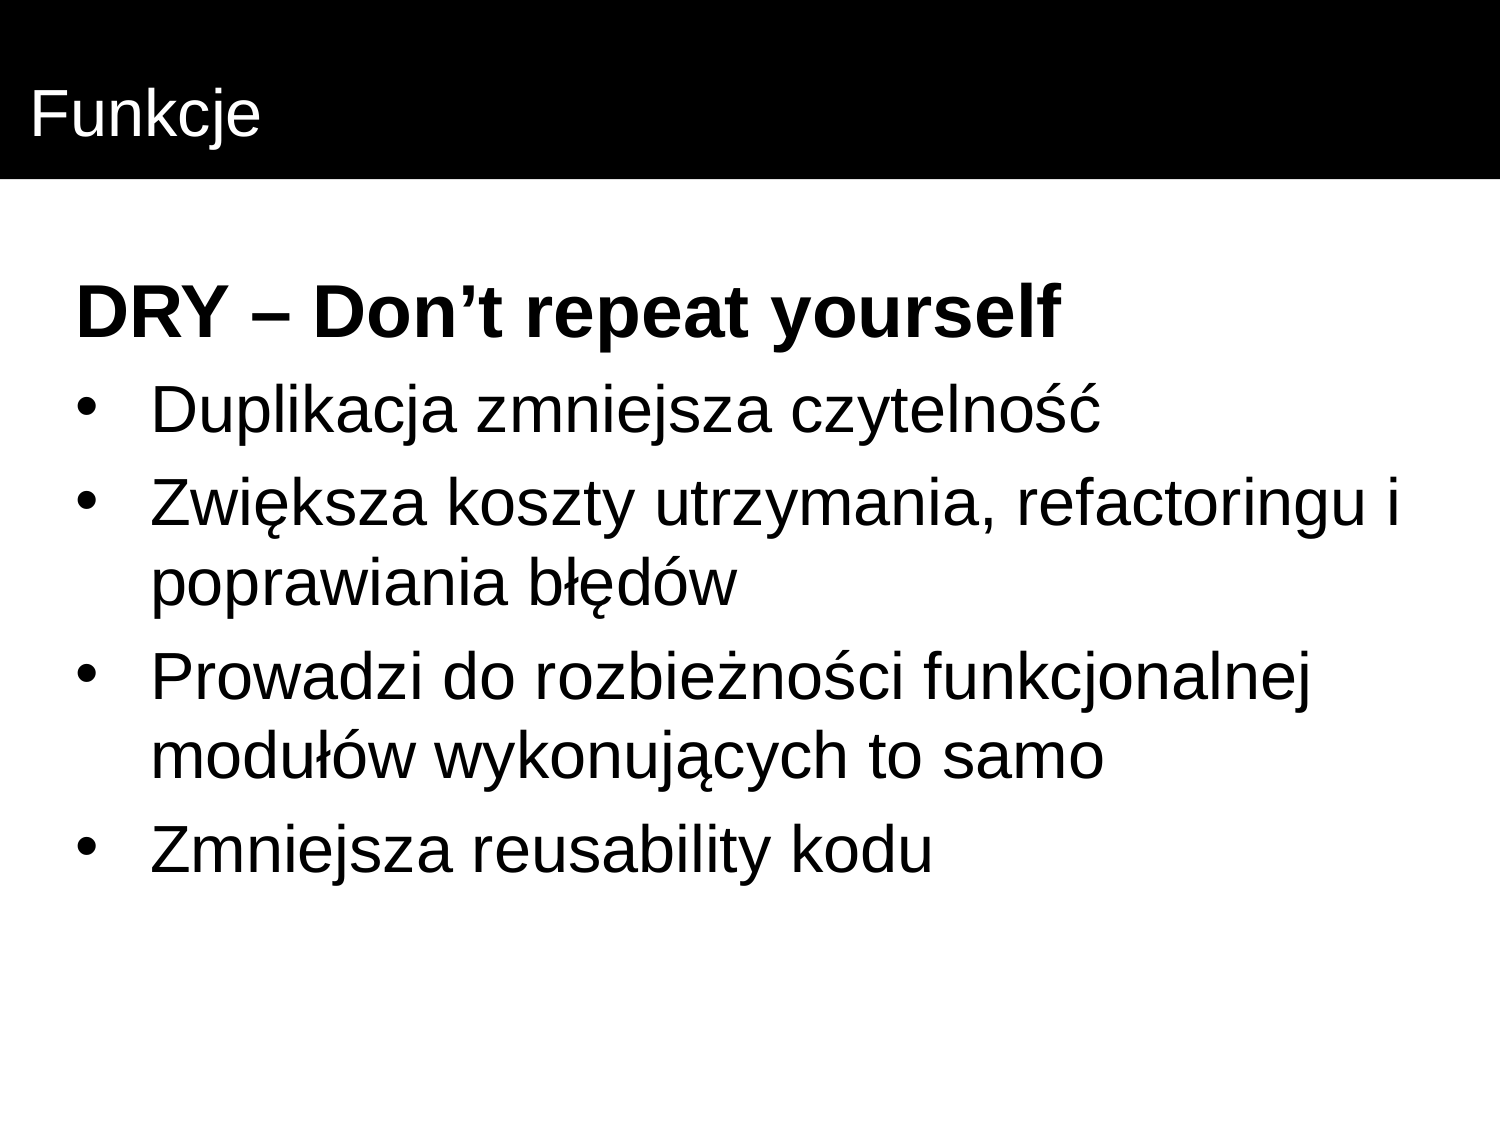

# Funkcje
DRY – Don’t repeat yourself
Duplikacja zmniejsza czytelność
Zwiększa koszty utrzymania, refactoringu i poprawiania błędów
Prowadzi do rozbieżności funkcjonalnej modułów wykonujących to samo
Zmniejsza reusability kodu